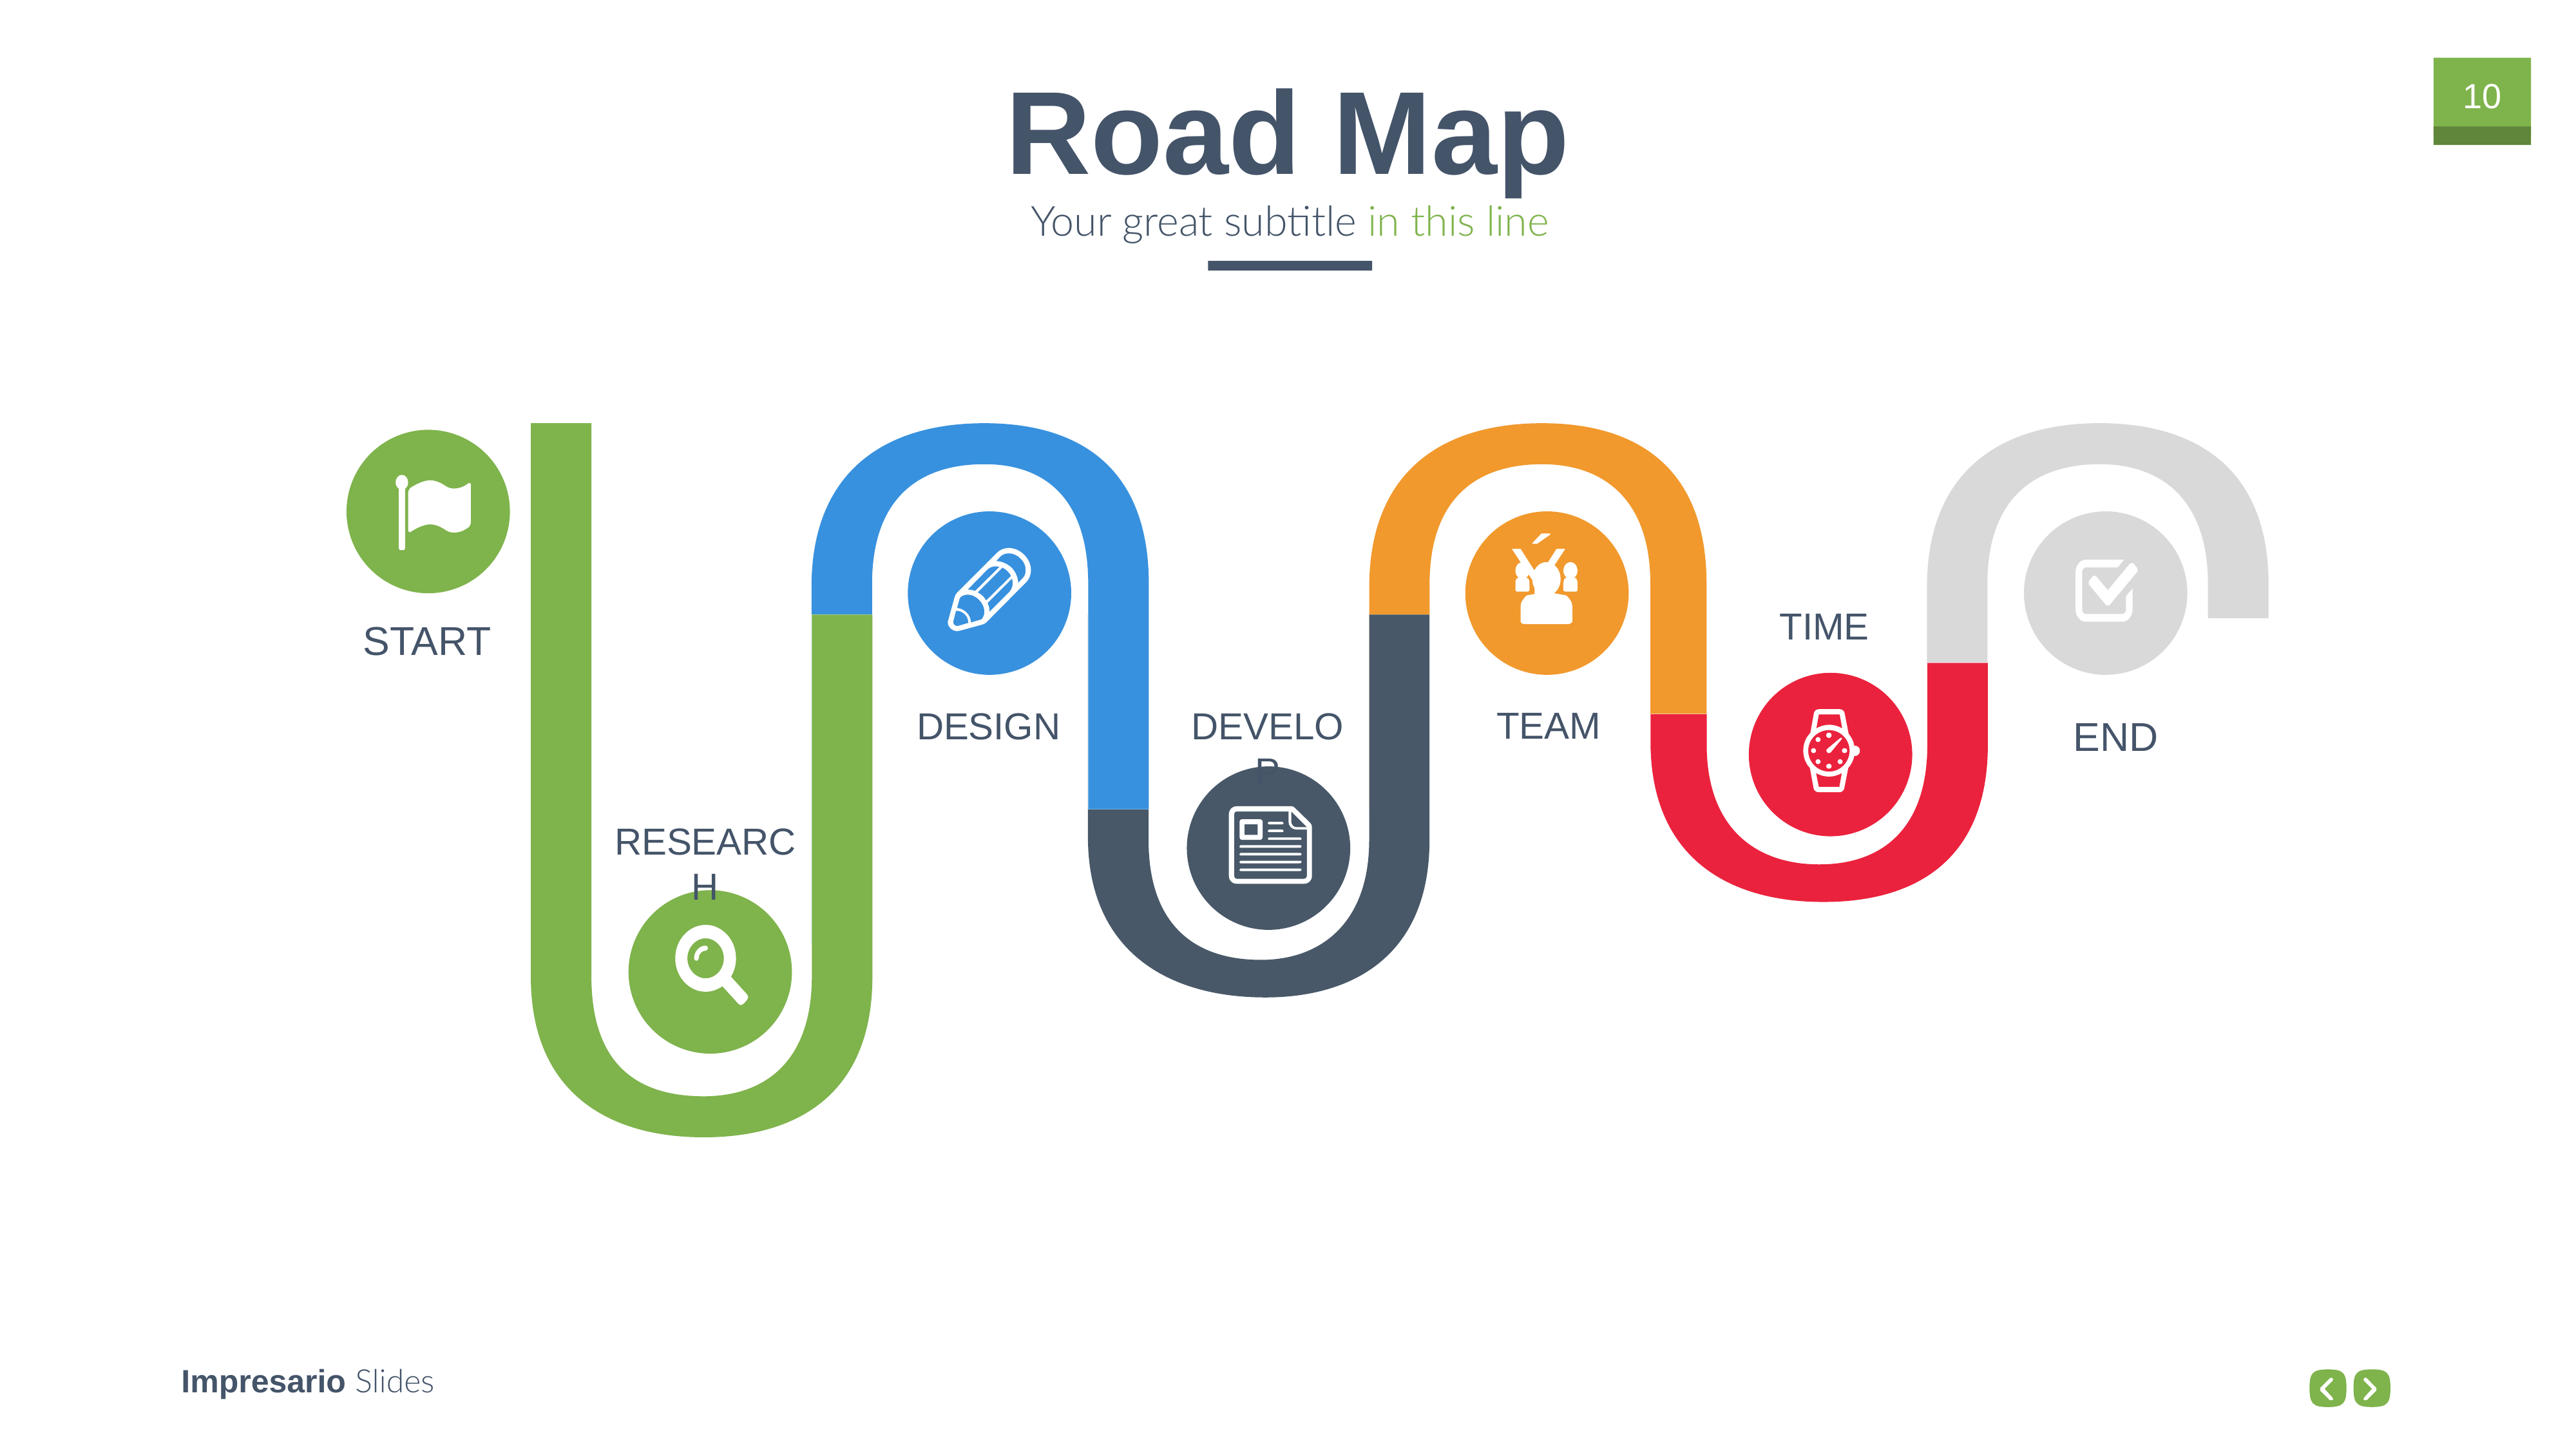

Road Map
Your great subtitle in this line

Ý

TIME
START

TEAM
DESIGN
DEVELOP
END

RESEARCH